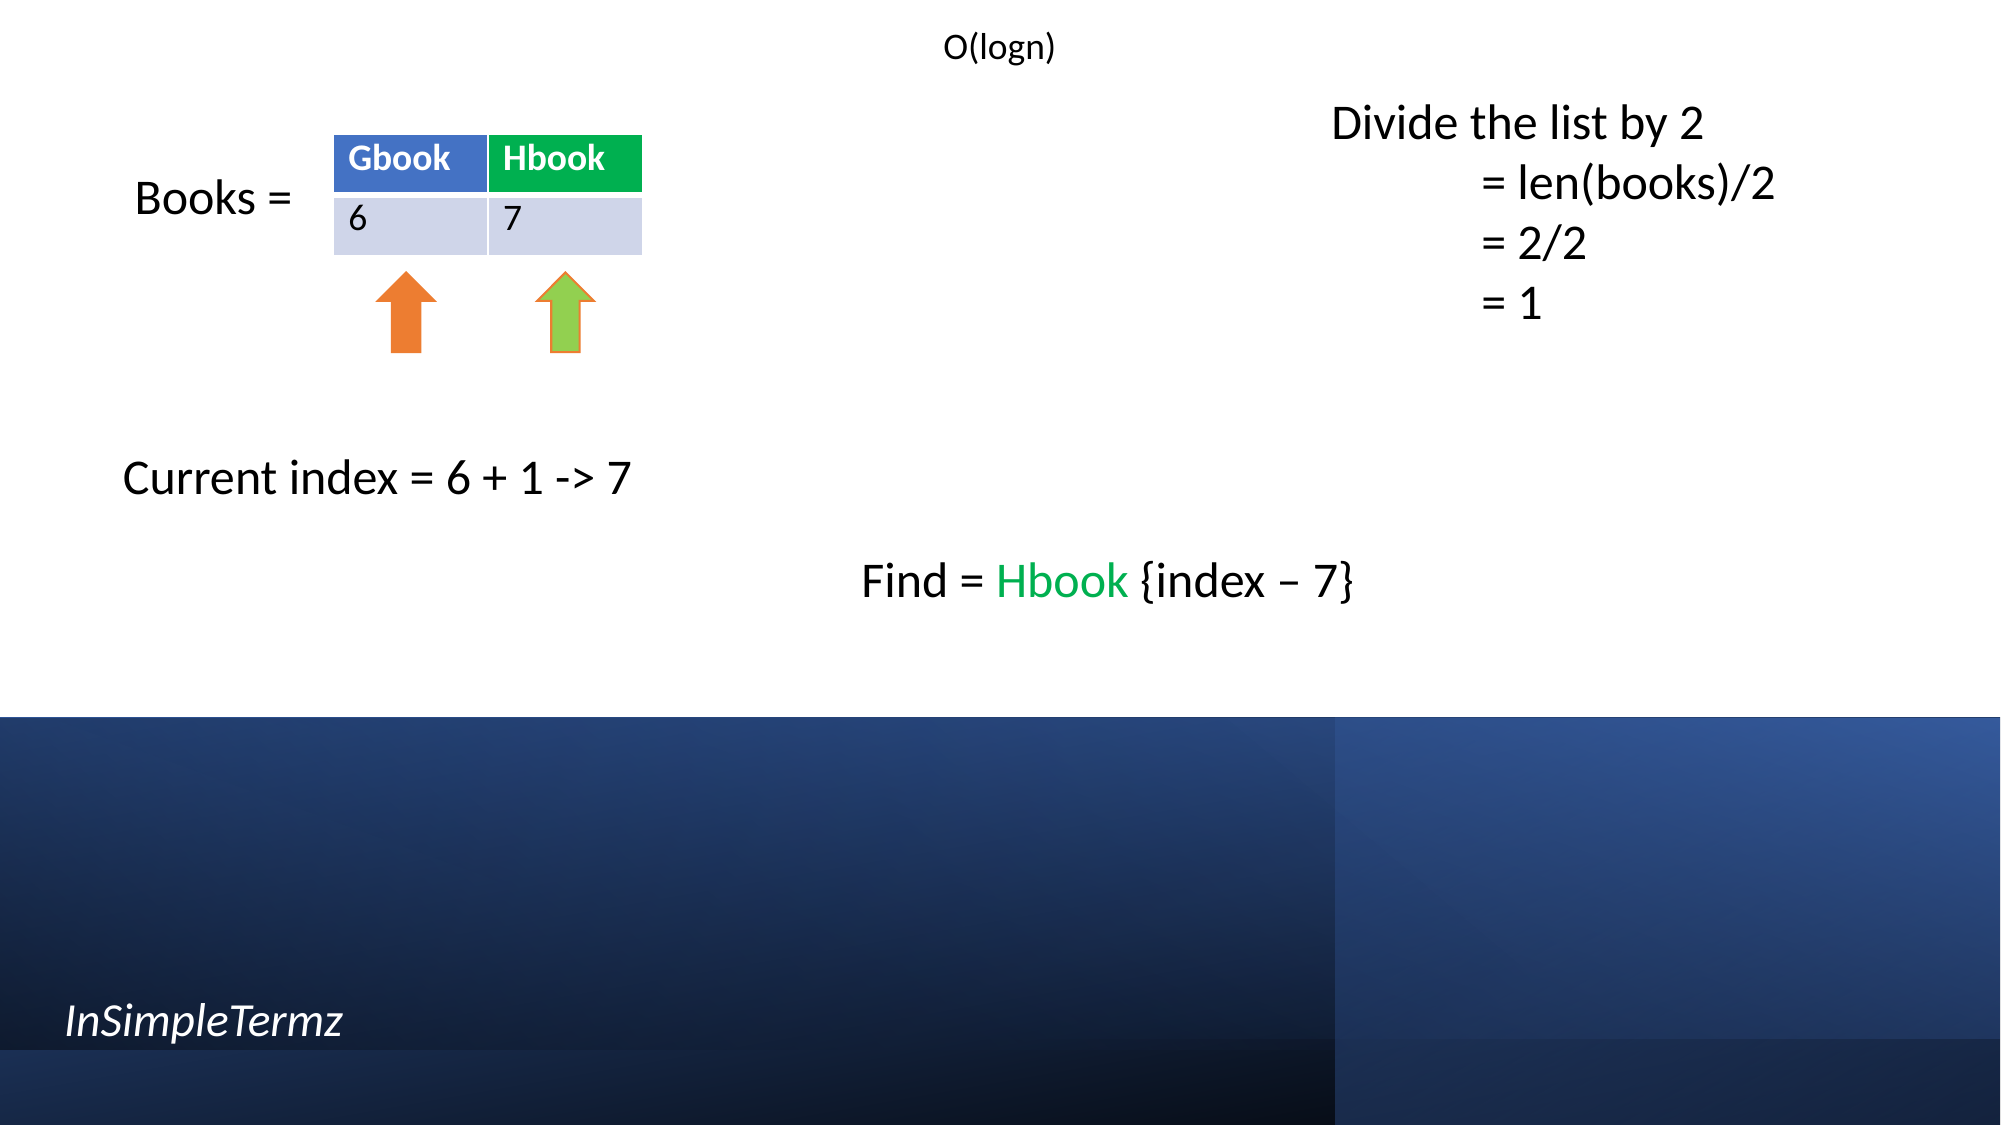

O(logn)
Divide the list by 2
	= len(books)/2
	= 2/2
	= 1

| Gbook | Hbook |
| --- | --- |
| 6 | 7 |
Books =

Current index = 6 + 1 -> 7
Find = Hbook {index – 7}

InSimpleTermz